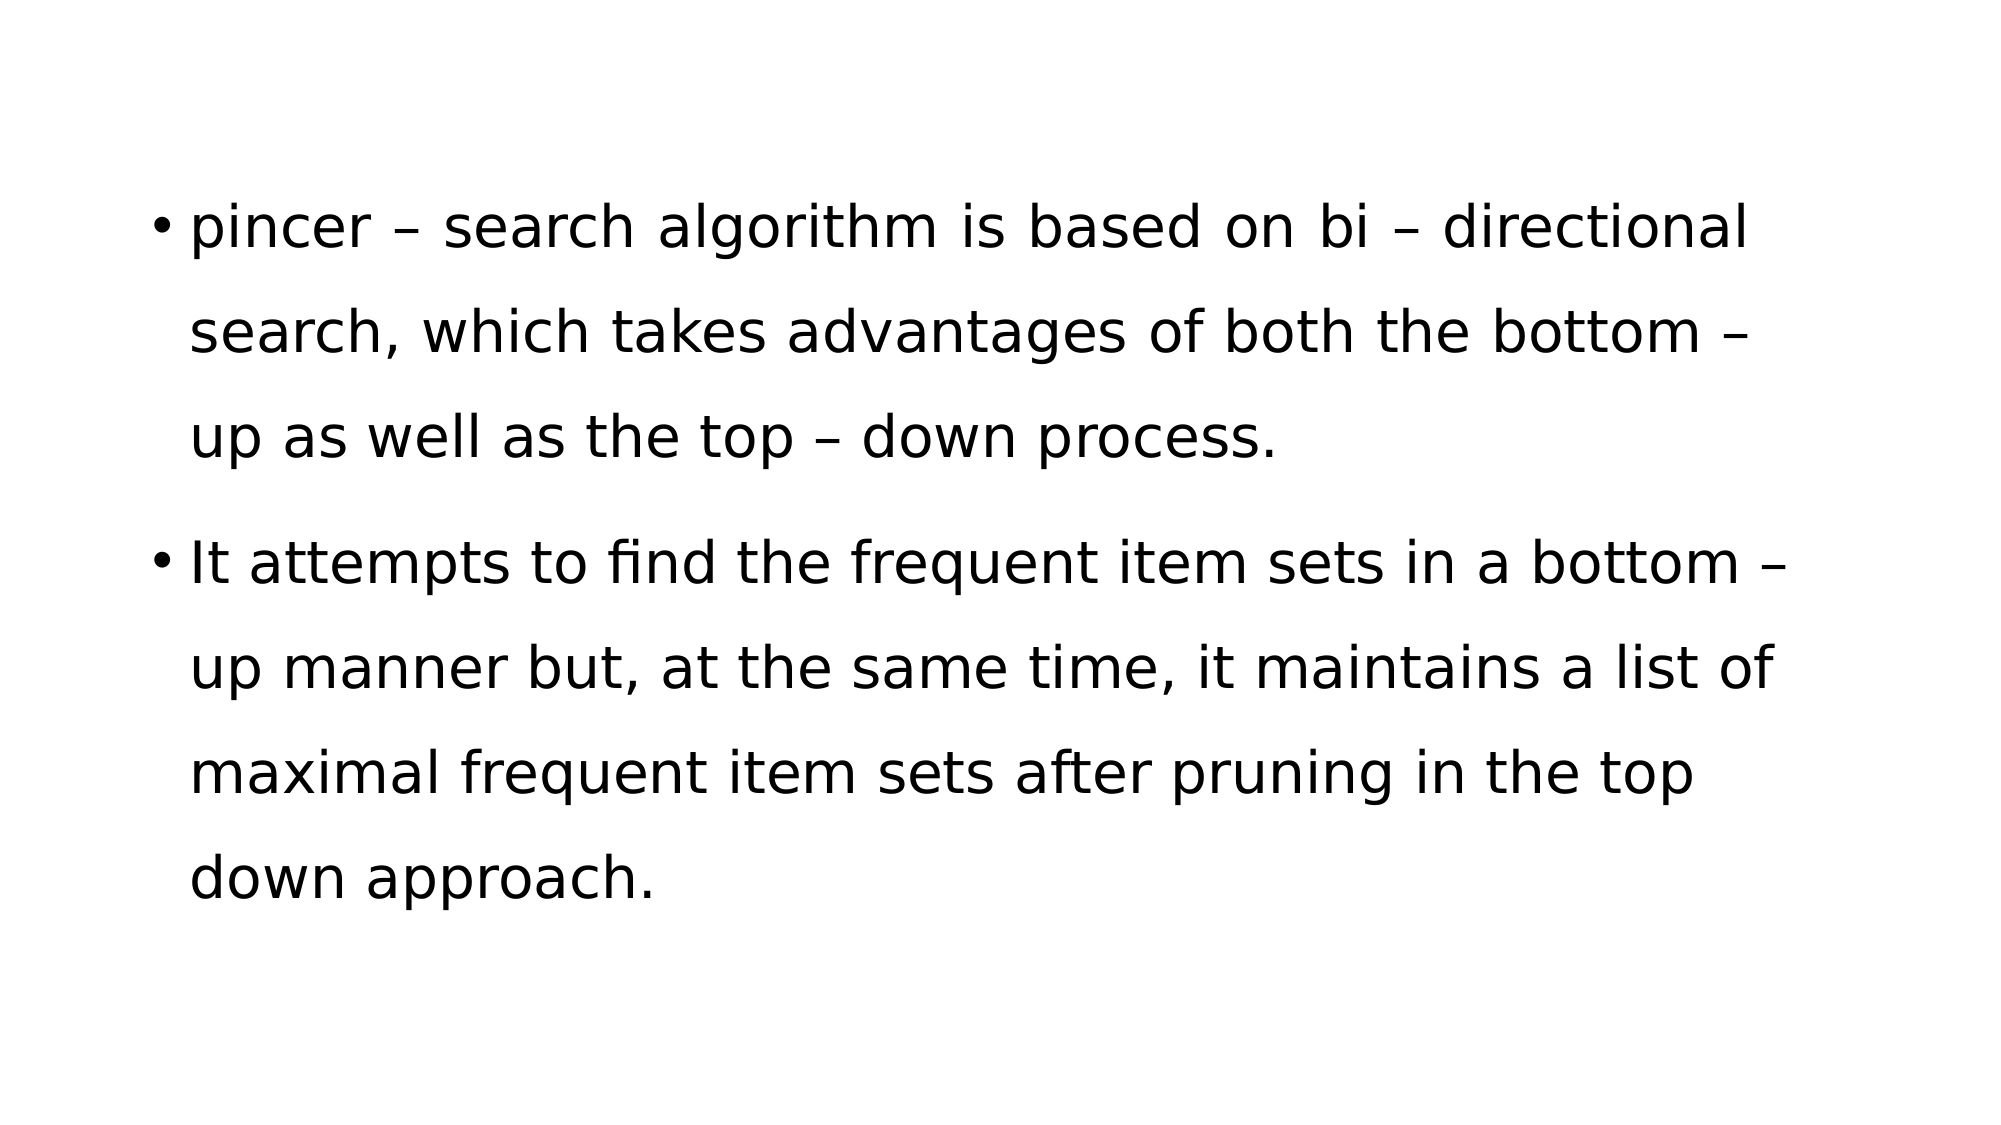

pincer – search algorithm is based on bi – directional  search, which takes advantages of both the bottom –  up as well as the top – down process.
It attempts to find the frequent item sets in a bottom –  up manner but, at the same time, it maintains a list of  maximal frequent item sets after pruning in the top down approach.